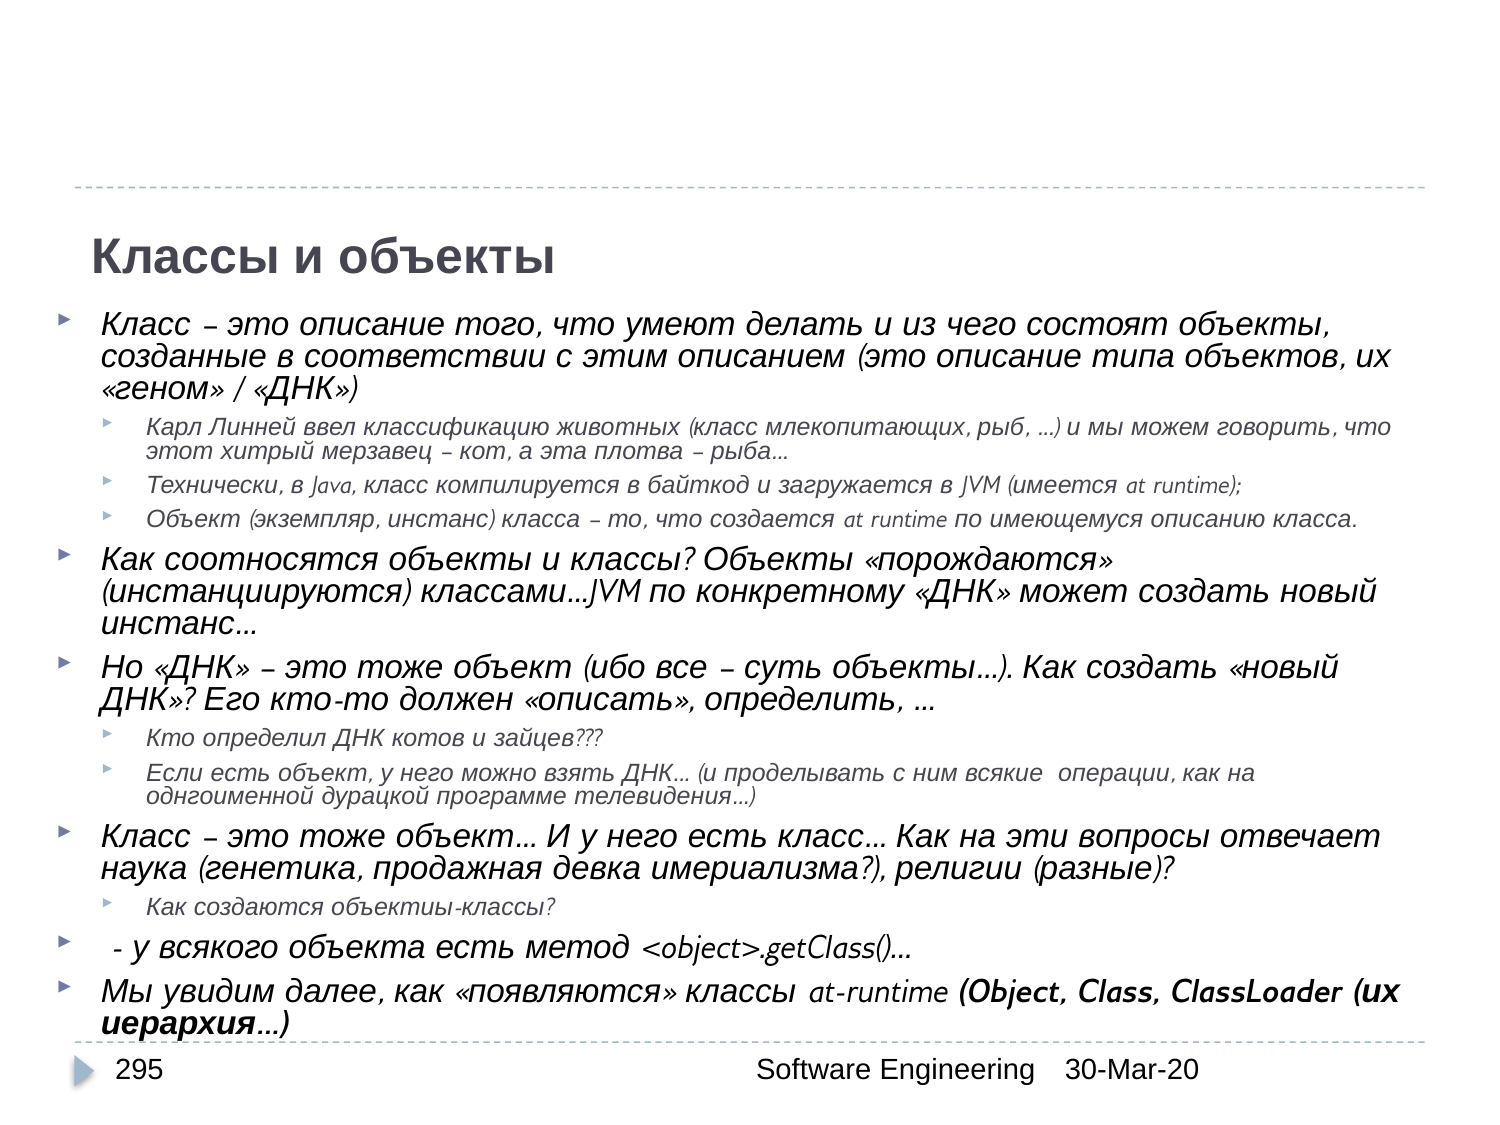

# Классы и объекты
Класс – это описание того, что умеют делать и из чего состоят объекты, созданные в соответствии с этим описанием (это описание типа объектов, их «геном» / «ДНК»)
Карл Линней ввел классификацию животных (класс млекопитающих, рыб, ...) и мы можем говорить, что  этот хитрый мерзавец – кот, а эта плотва – рыба...
Технически, в Java, класс компилируется в байткод и загружается в JVM (имеется at runtime);
Объект (экземпляр, инстанс) класса – то, что создается at runtime по имеющемуся описанию класса.
Как соотносятся объекты и классы? Объекты «порождаются» (инстанциируются) классами...JVM по конкретному «ДНК» может создать новый инстанс...
Но «ДНК» – это тоже объект (ибо все – суть объекты...). Как создать «новый ДНК»? Его кто-то должен «описать», определить, ...
Кто определил ДНК котов и зайцев???
Если есть объект, у него можно взять ДНК... (и проделывать с ним всякие  операции, как на однгоименной дурацкой программе телевидения...)
Класс – это тоже объект... И у него есть класс... Как на эти вопросы отвечает наука (генетика, продажная девка имериализма?), религии (разные)?
Как создаются объектиы-классы?
 - у всякого объекта есть метод <object>.getClass()…
Мы увидим далее, как «появляются» классы at-runtime (Object, Class, ClassLoader (их иерархия...)
295
Software Engineering
30-Mar-20